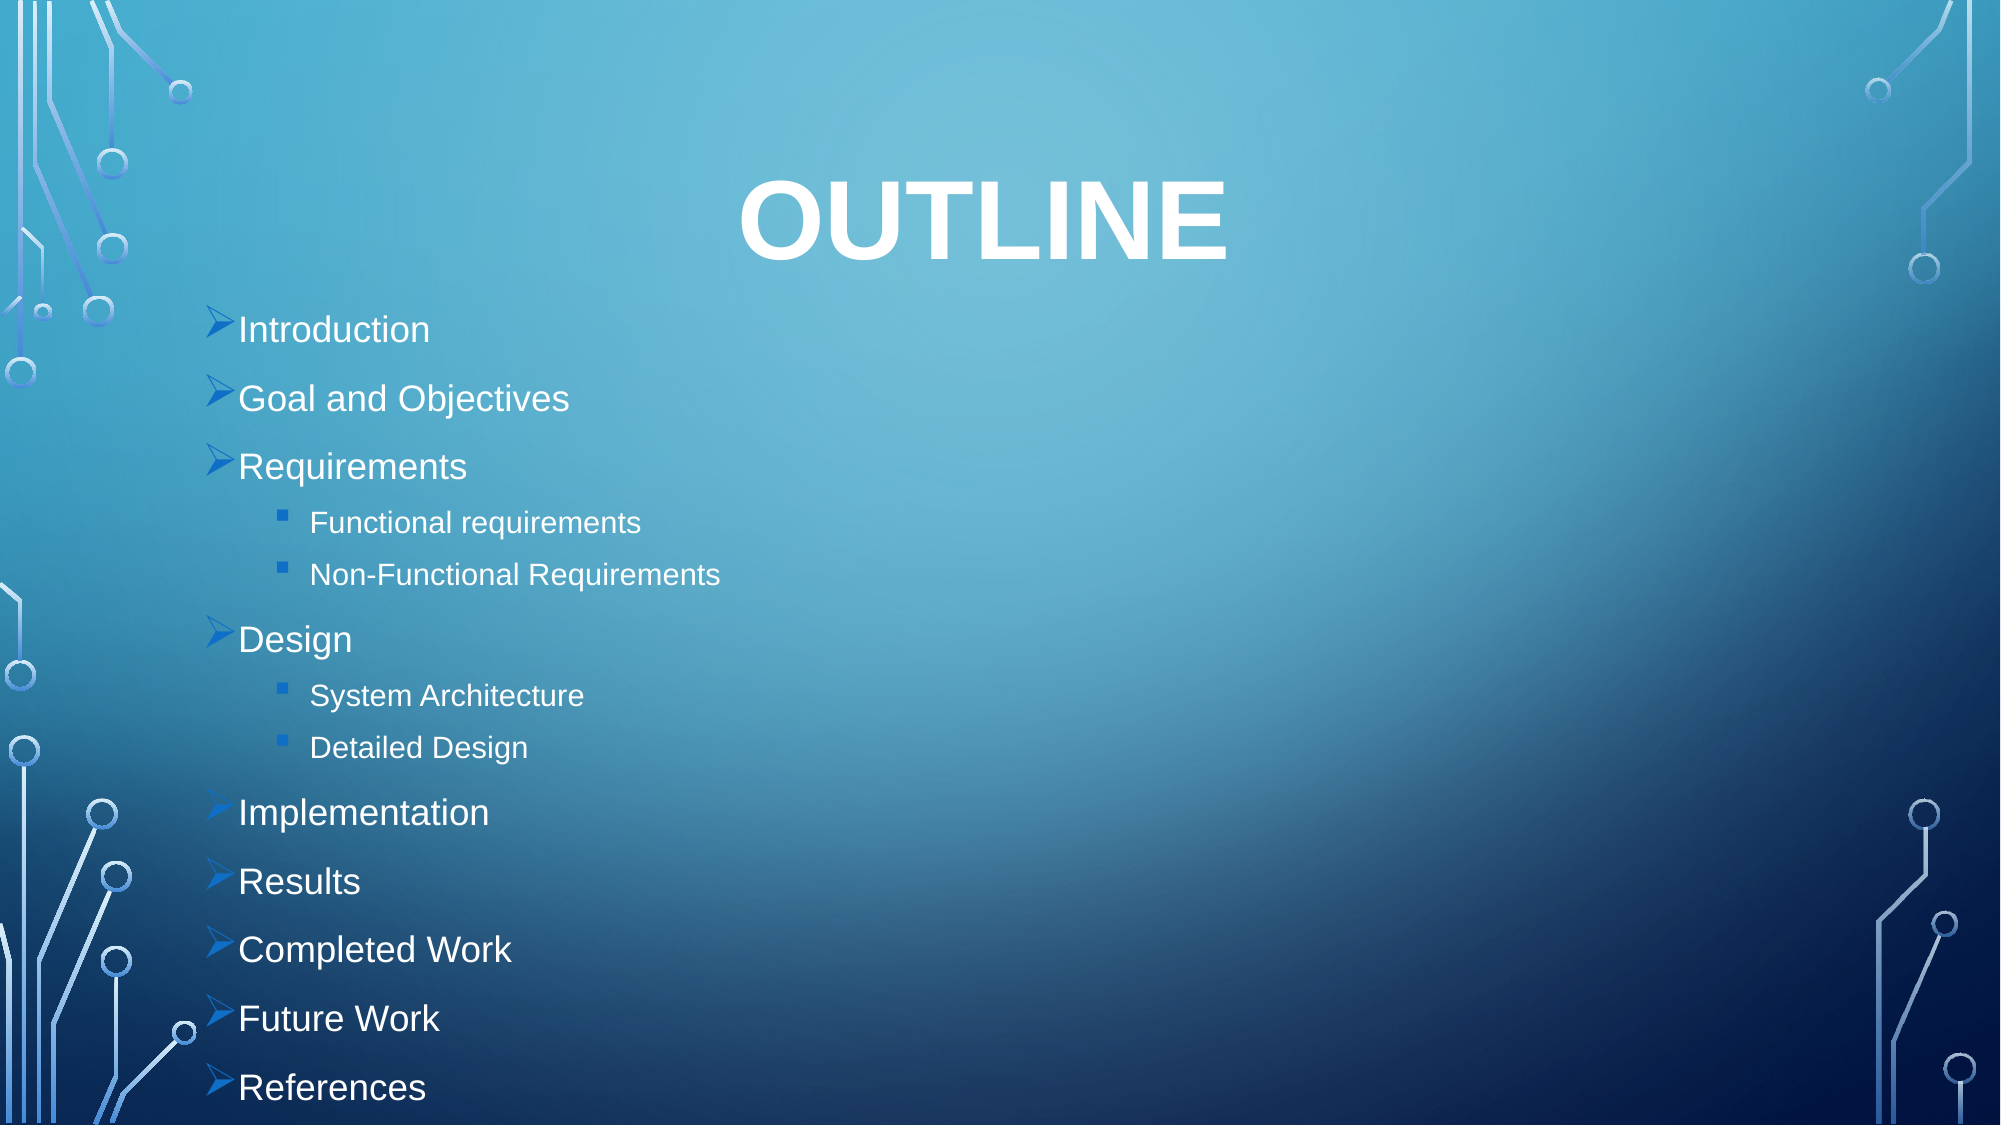

# outline
Introduction
Goal and Objectives
Requirements
Functional requirements
Non-Functional Requirements
Design
System Architecture
Detailed Design
Implementation
Results
Completed Work
Future Work
References